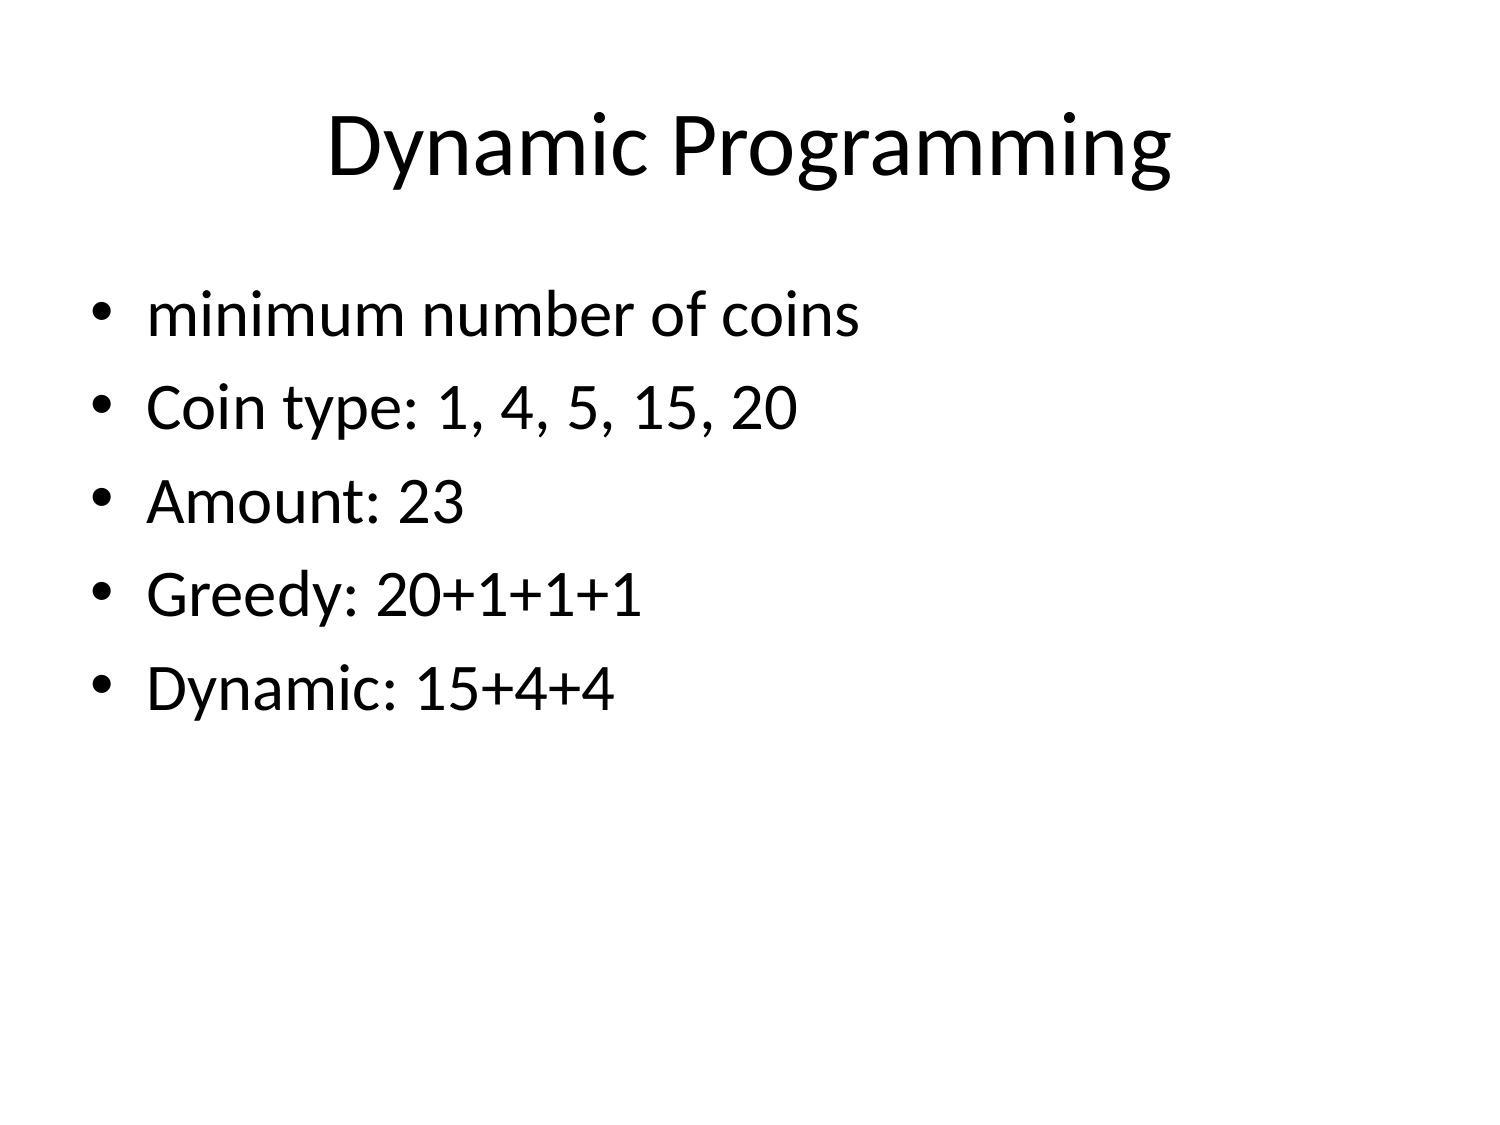

# Dynamic Programming
minimum number of coins
Coin type: 1, 4, 5, 15, 20
Amount: 23
Greedy: 20+1+1+1
Dynamic: 15+4+4